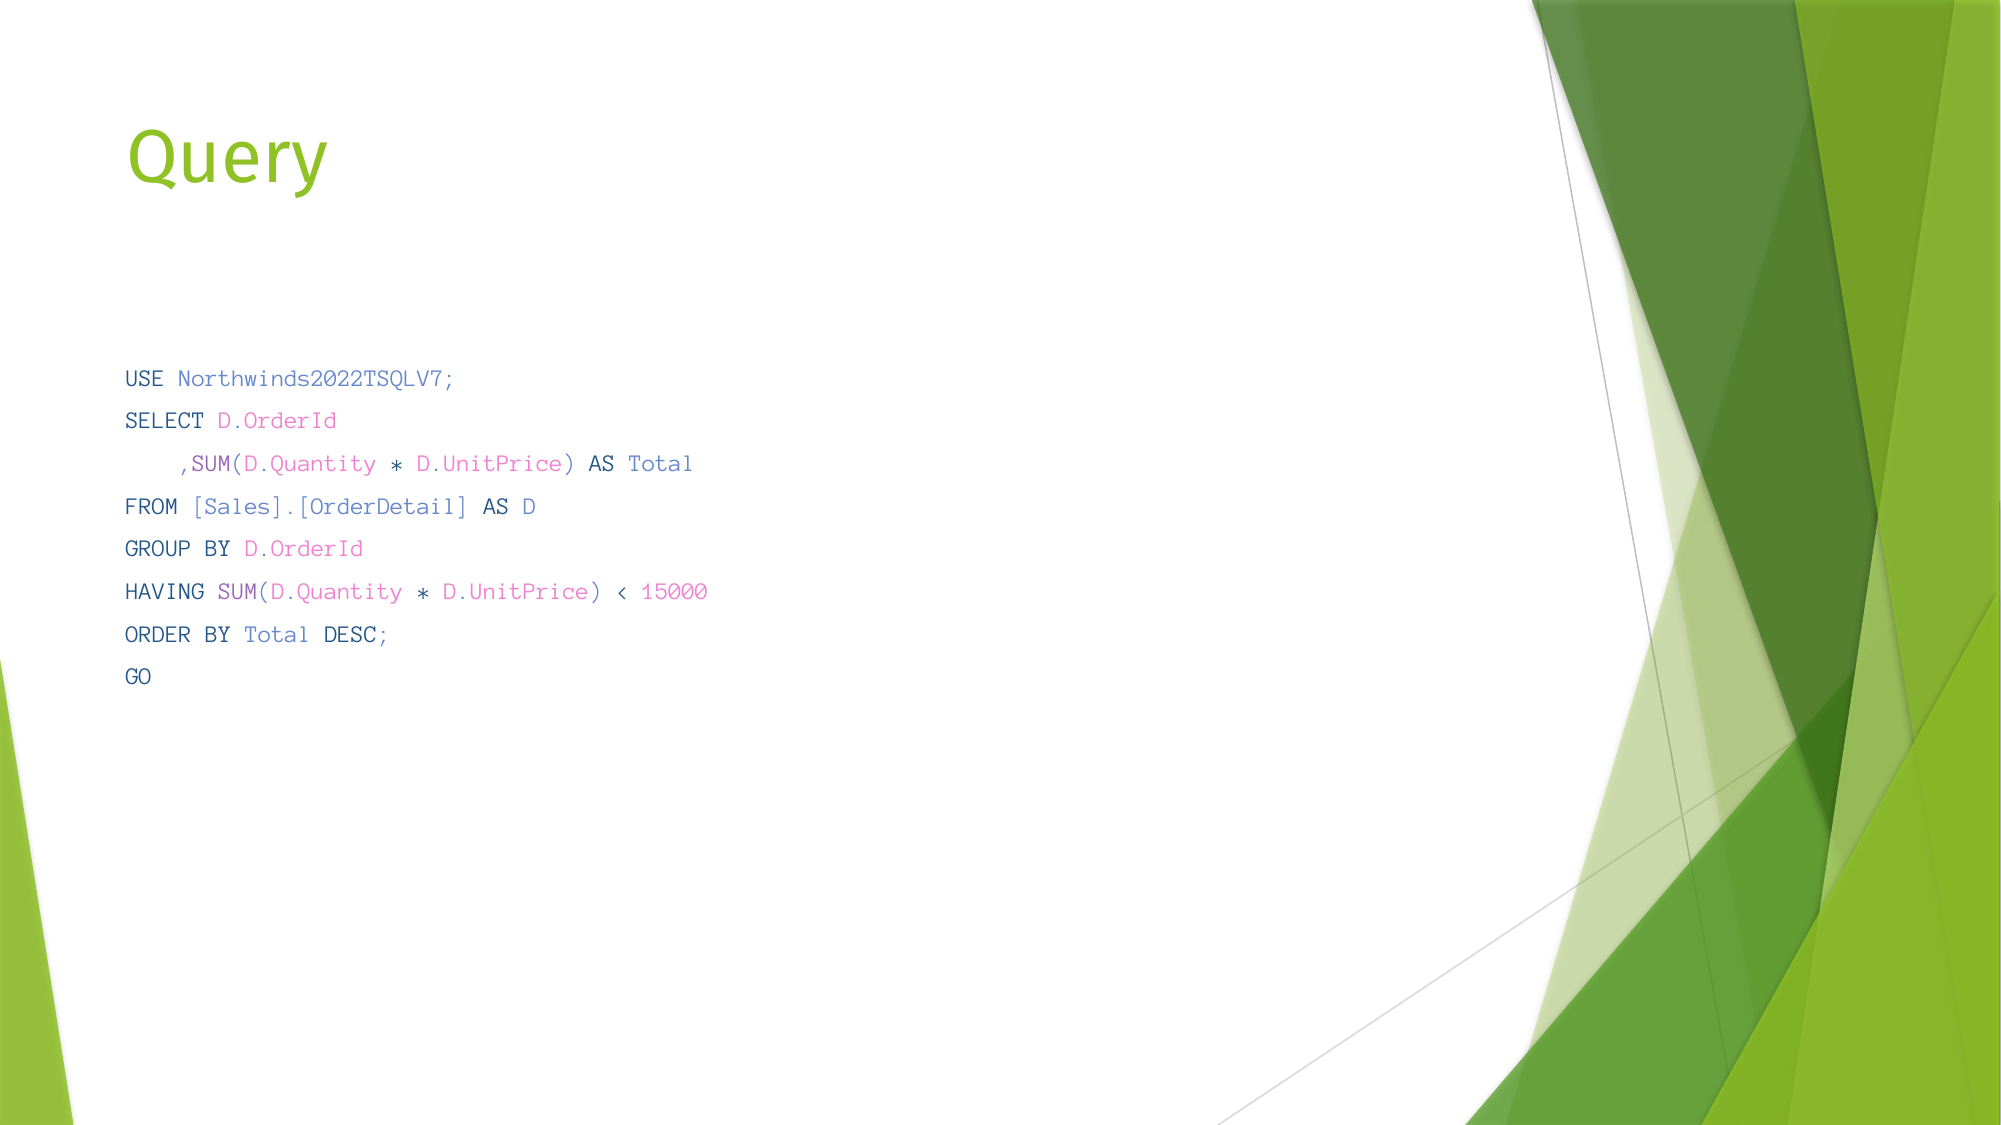

# Query
USE Northwinds2022TSQLV7;
SELECT D.OrderId
    ,SUM(D.Quantity * D.UnitPrice) AS Total
FROM [Sales].[OrderDetail] AS D
GROUP BY D.OrderId
HAVING SUM(D.Quantity * D.UnitPrice) < 15000
ORDER BY Total DESC;
GO